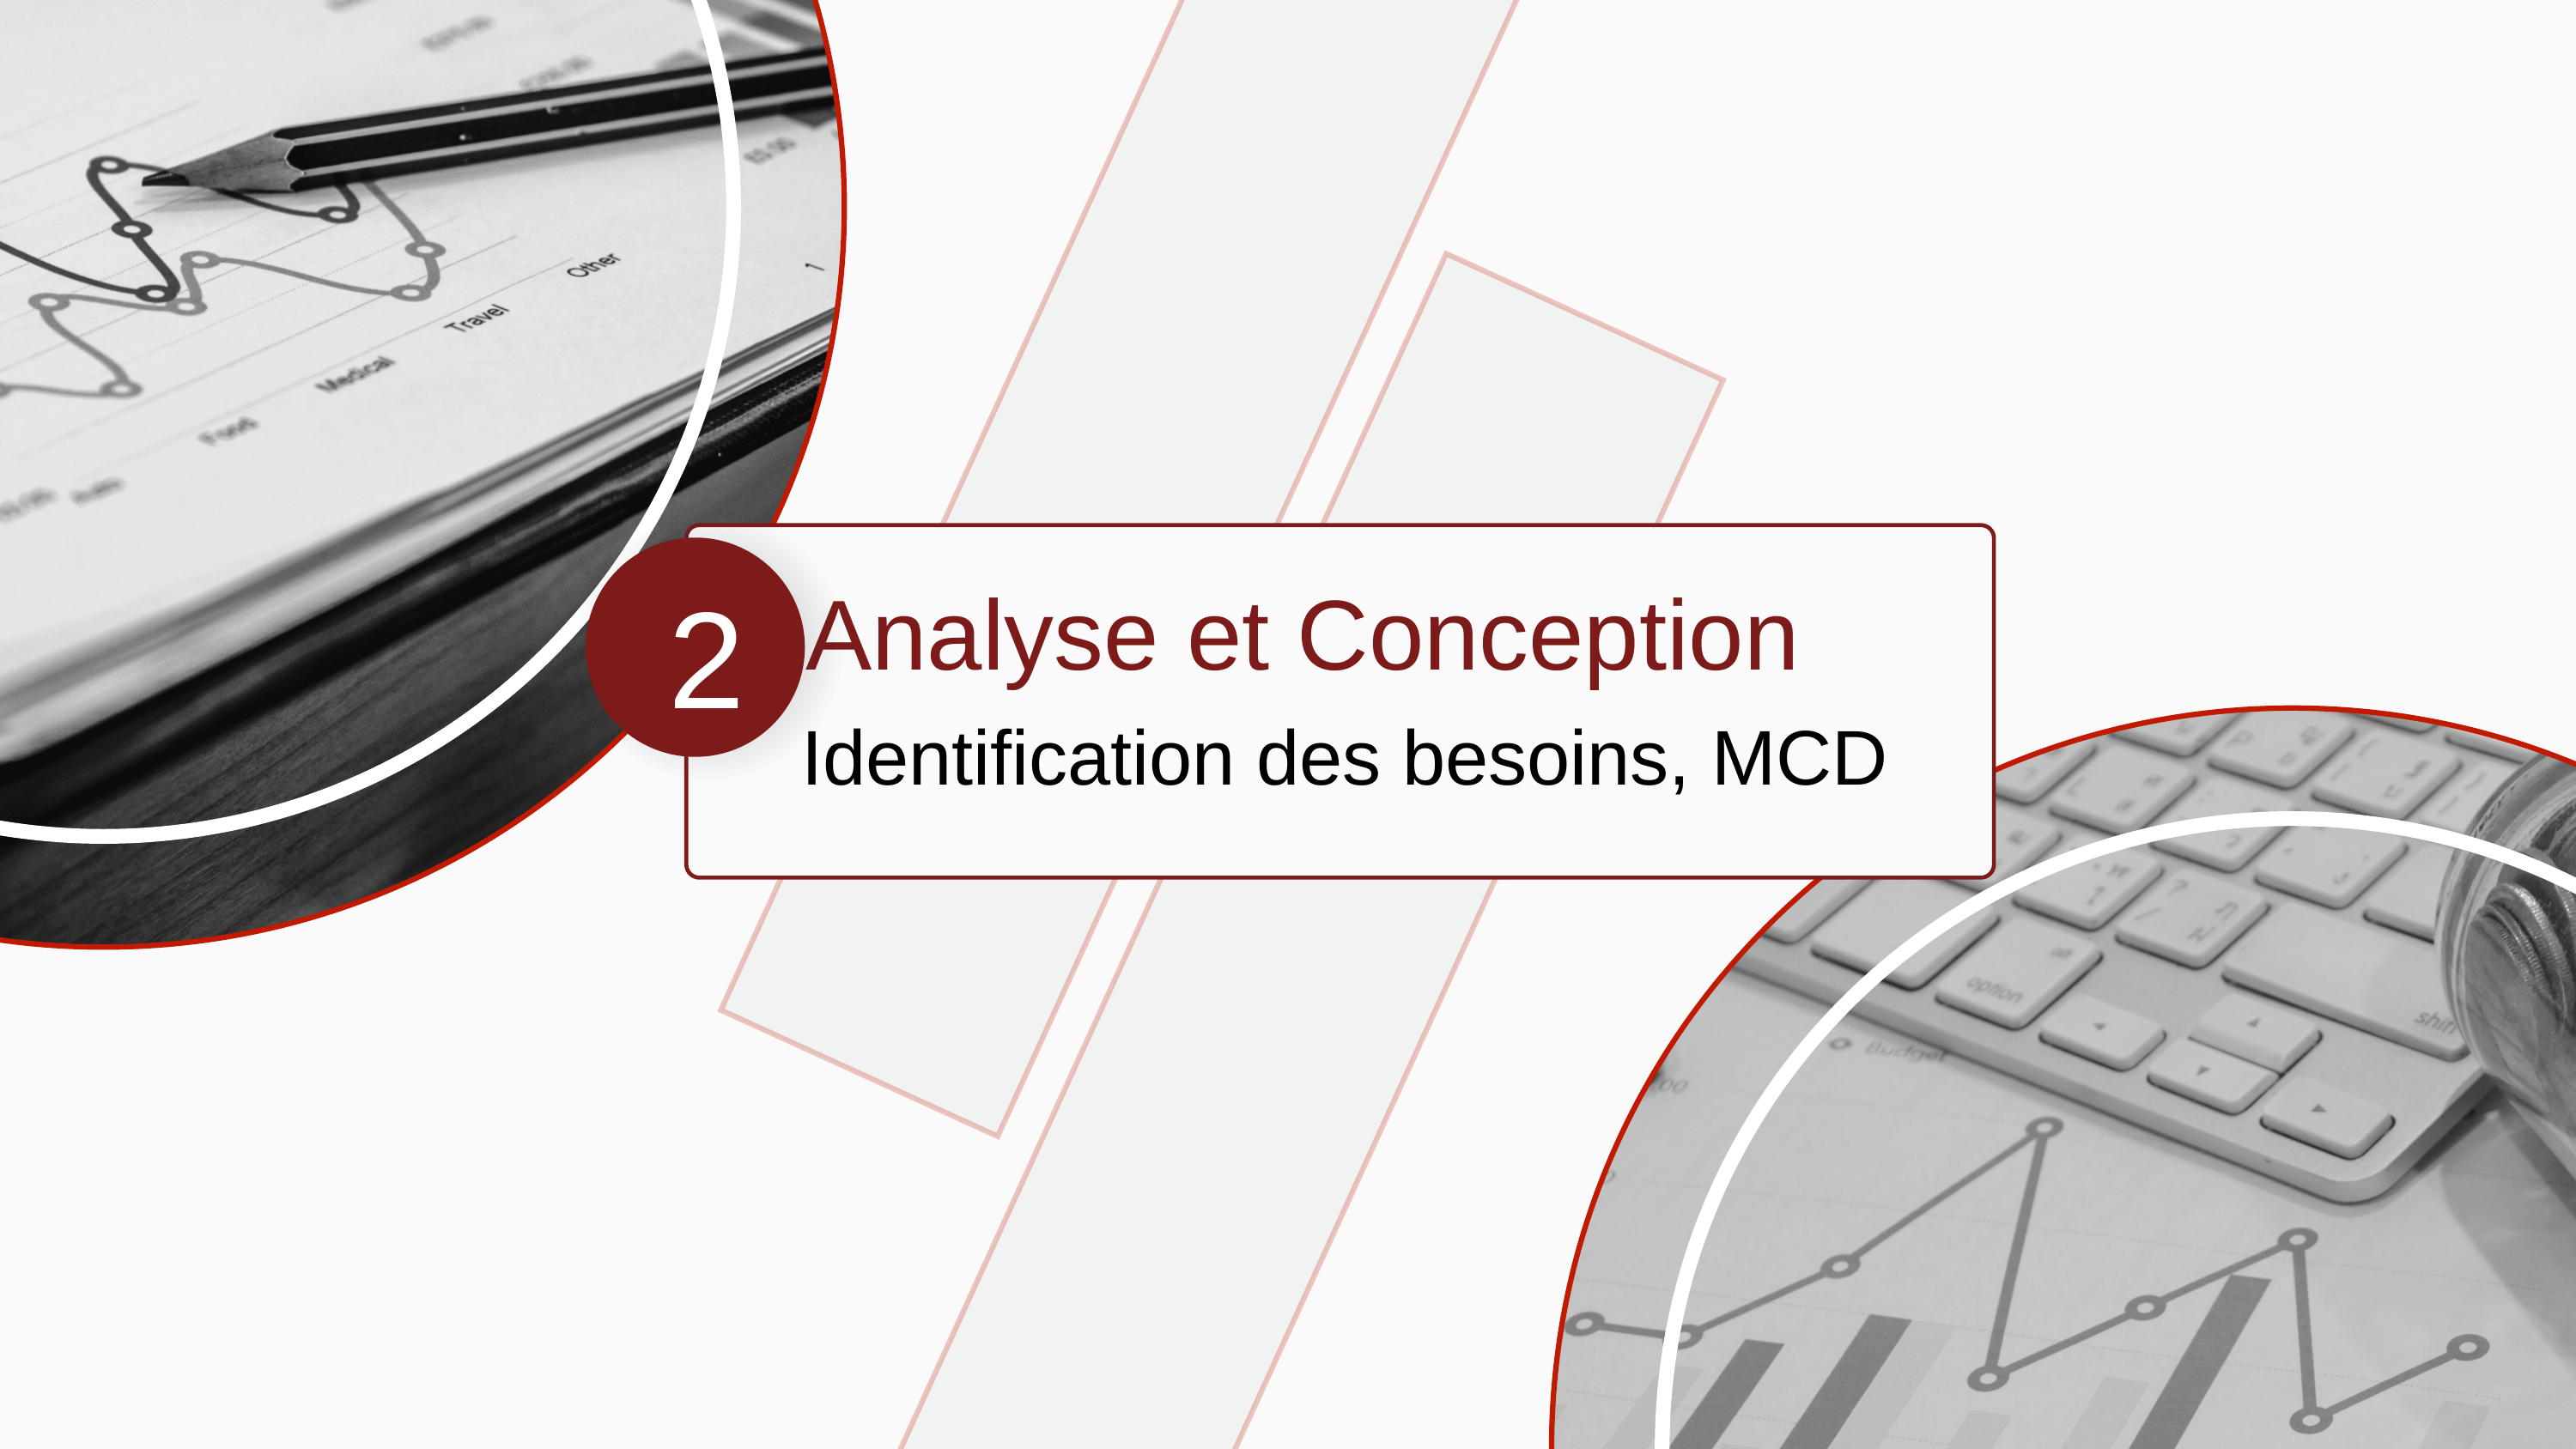

2
Analyse et Conception
Identification des besoins, MCD